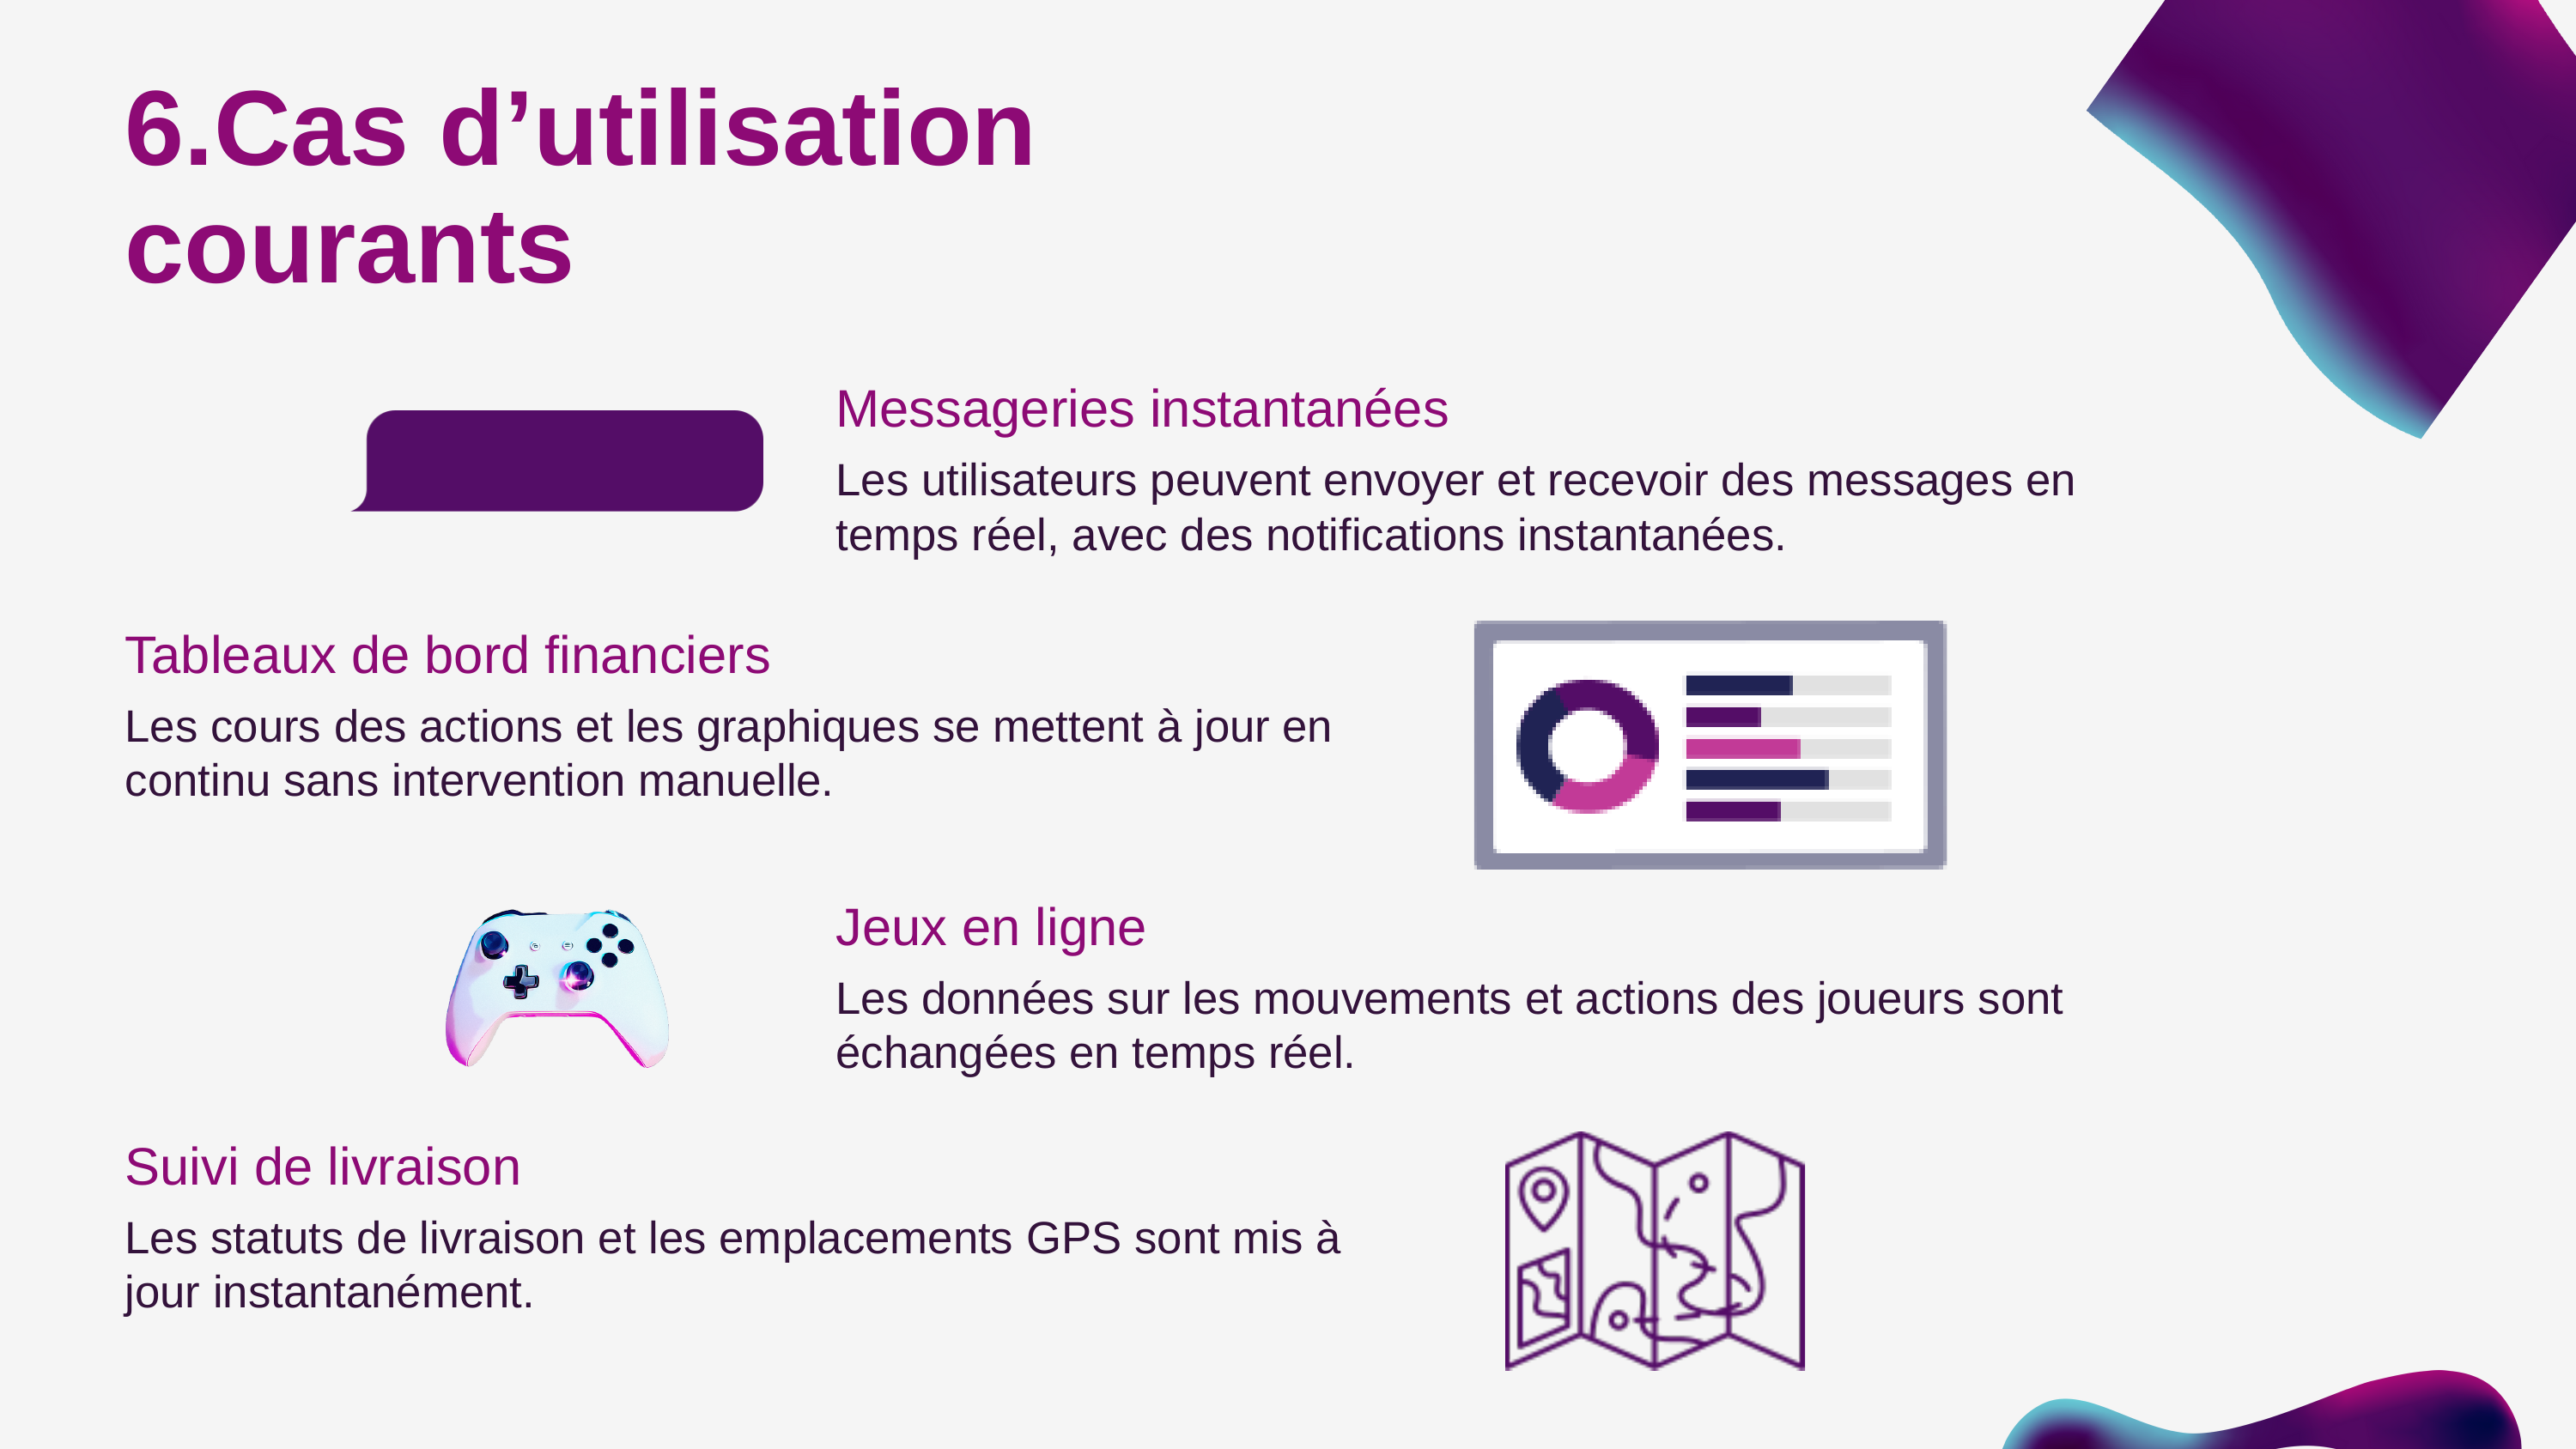

6.Cas d’utilisation courants
Messageries instantanées
Les utilisateurs peuvent envoyer et recevoir des messages en temps réel, avec des notifications instantanées.

Tableaux de bord financiers
Les cours des actions et les graphiques se mettent à jour en continu sans intervention manuelle.

Jeux en ligne
Les données sur les mouvements et actions des joueurs sont échangées en temps réel.

Suivi de livraison
Les statuts de livraison et les emplacements GPS sont mis à jour instantanément.